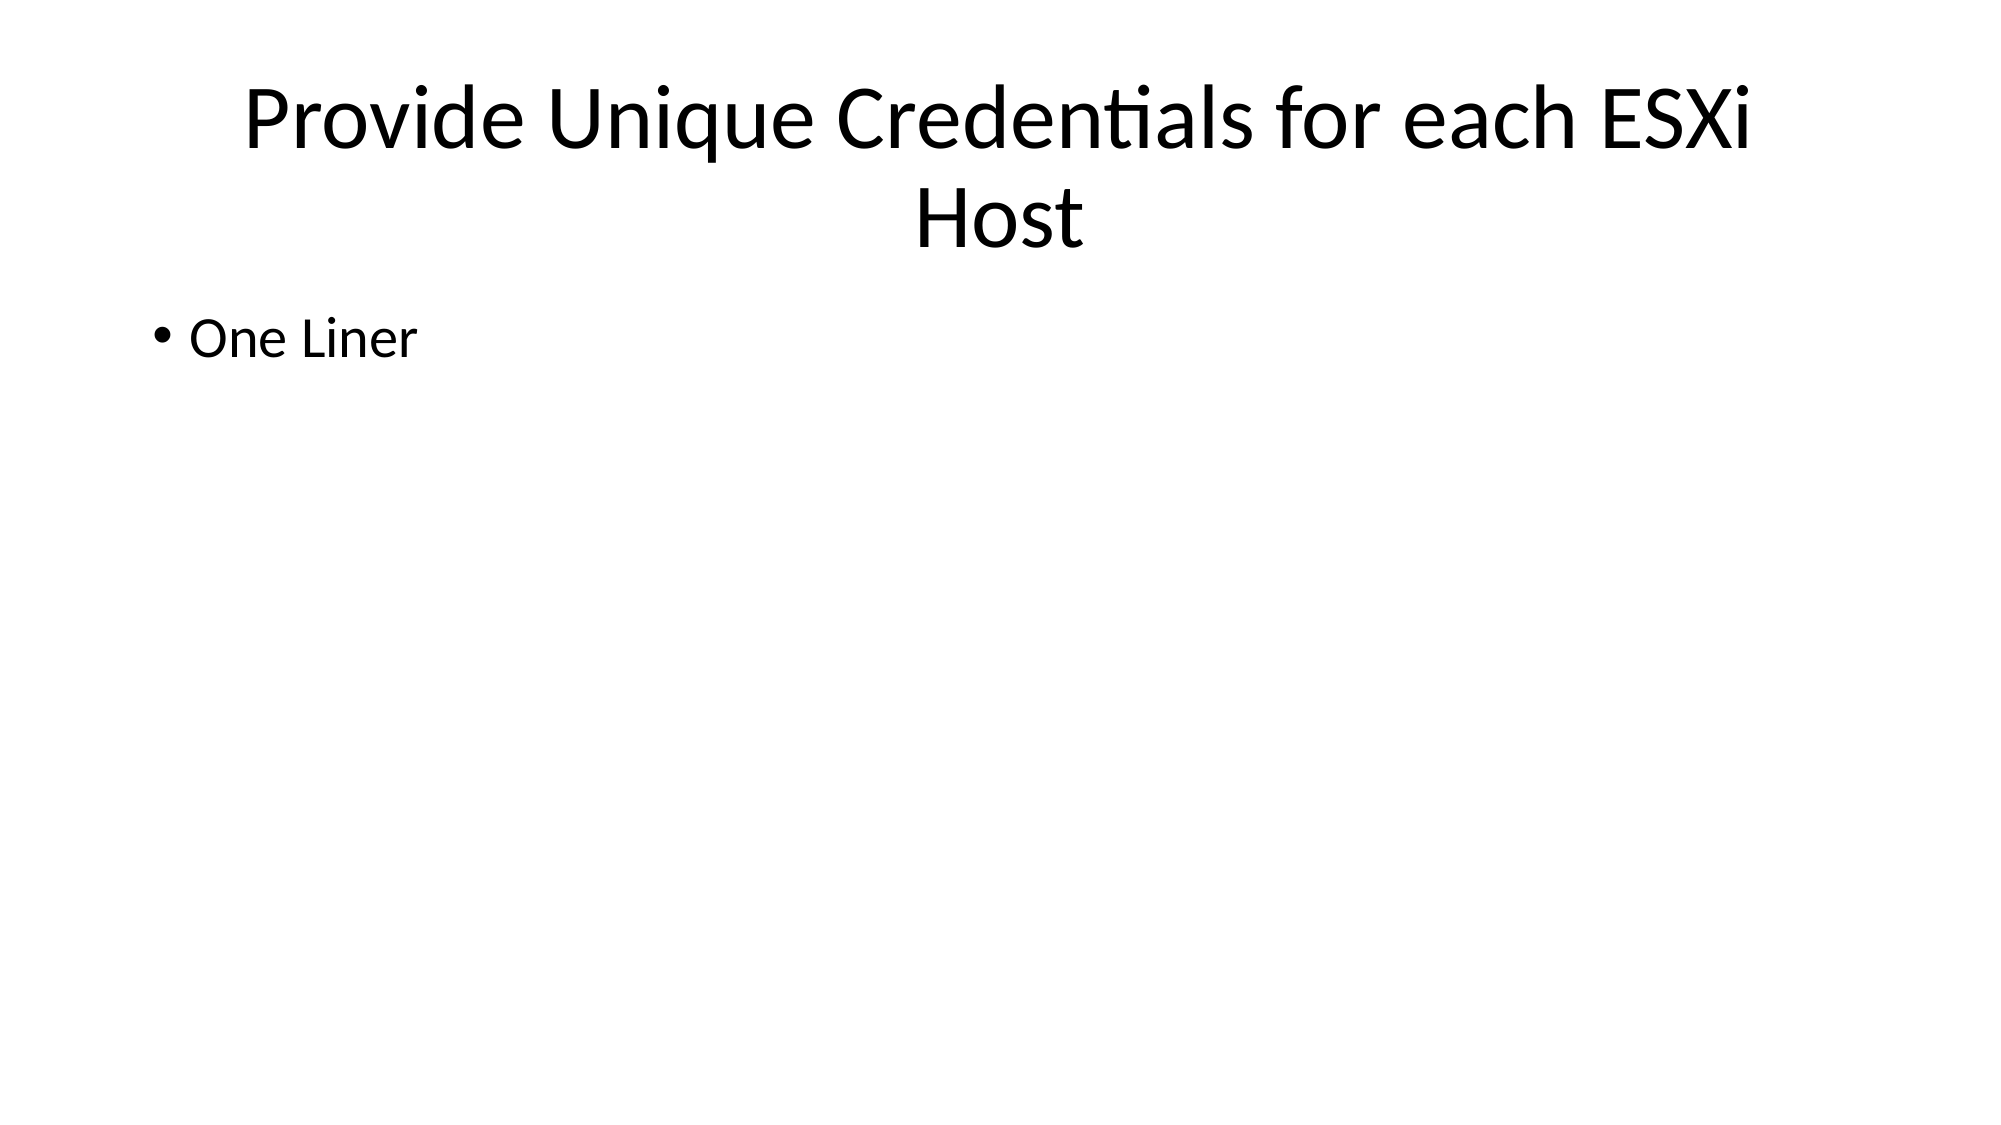

# Provide Unique Credentials for each ESXi Host
One Liner